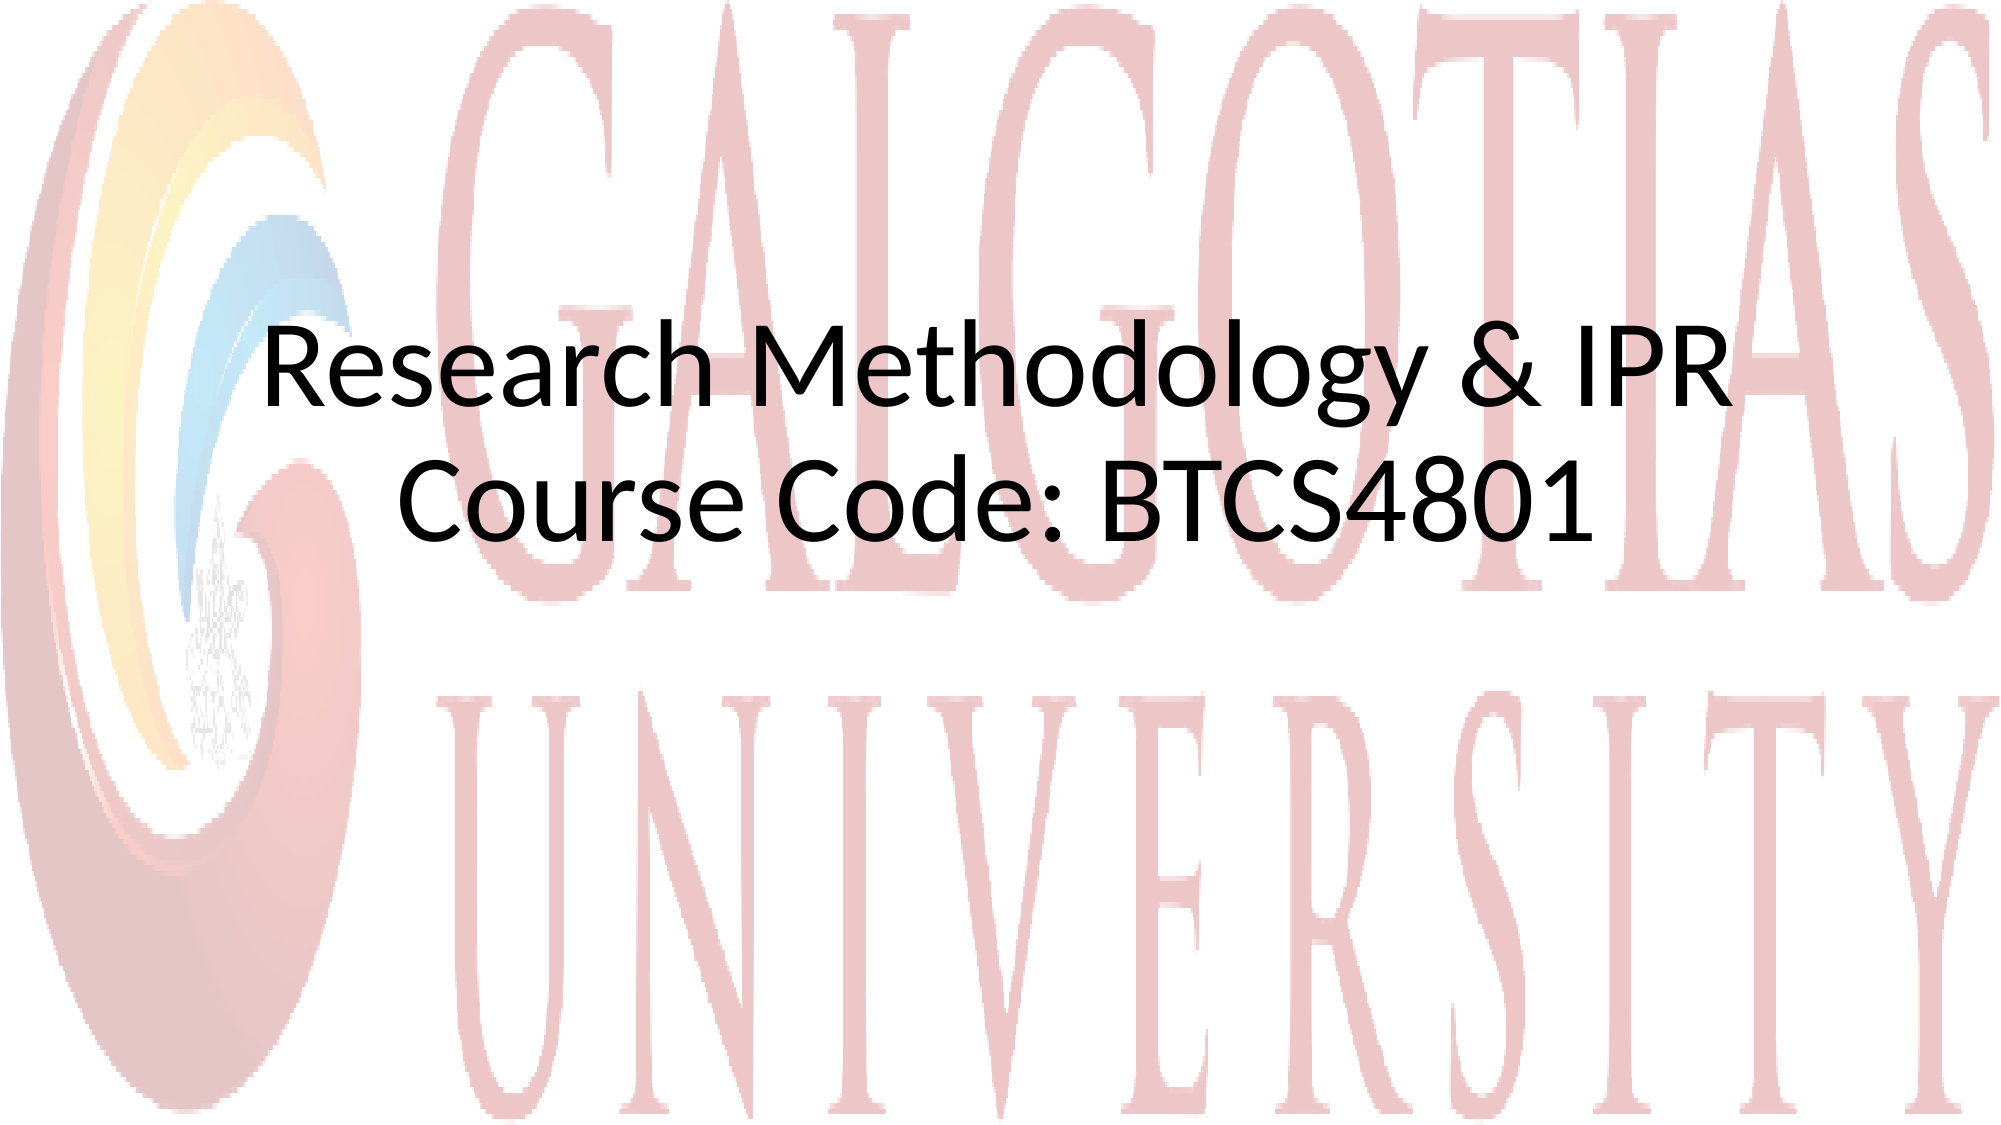

# Research Methodology & IPR Course Code: BTCS4801